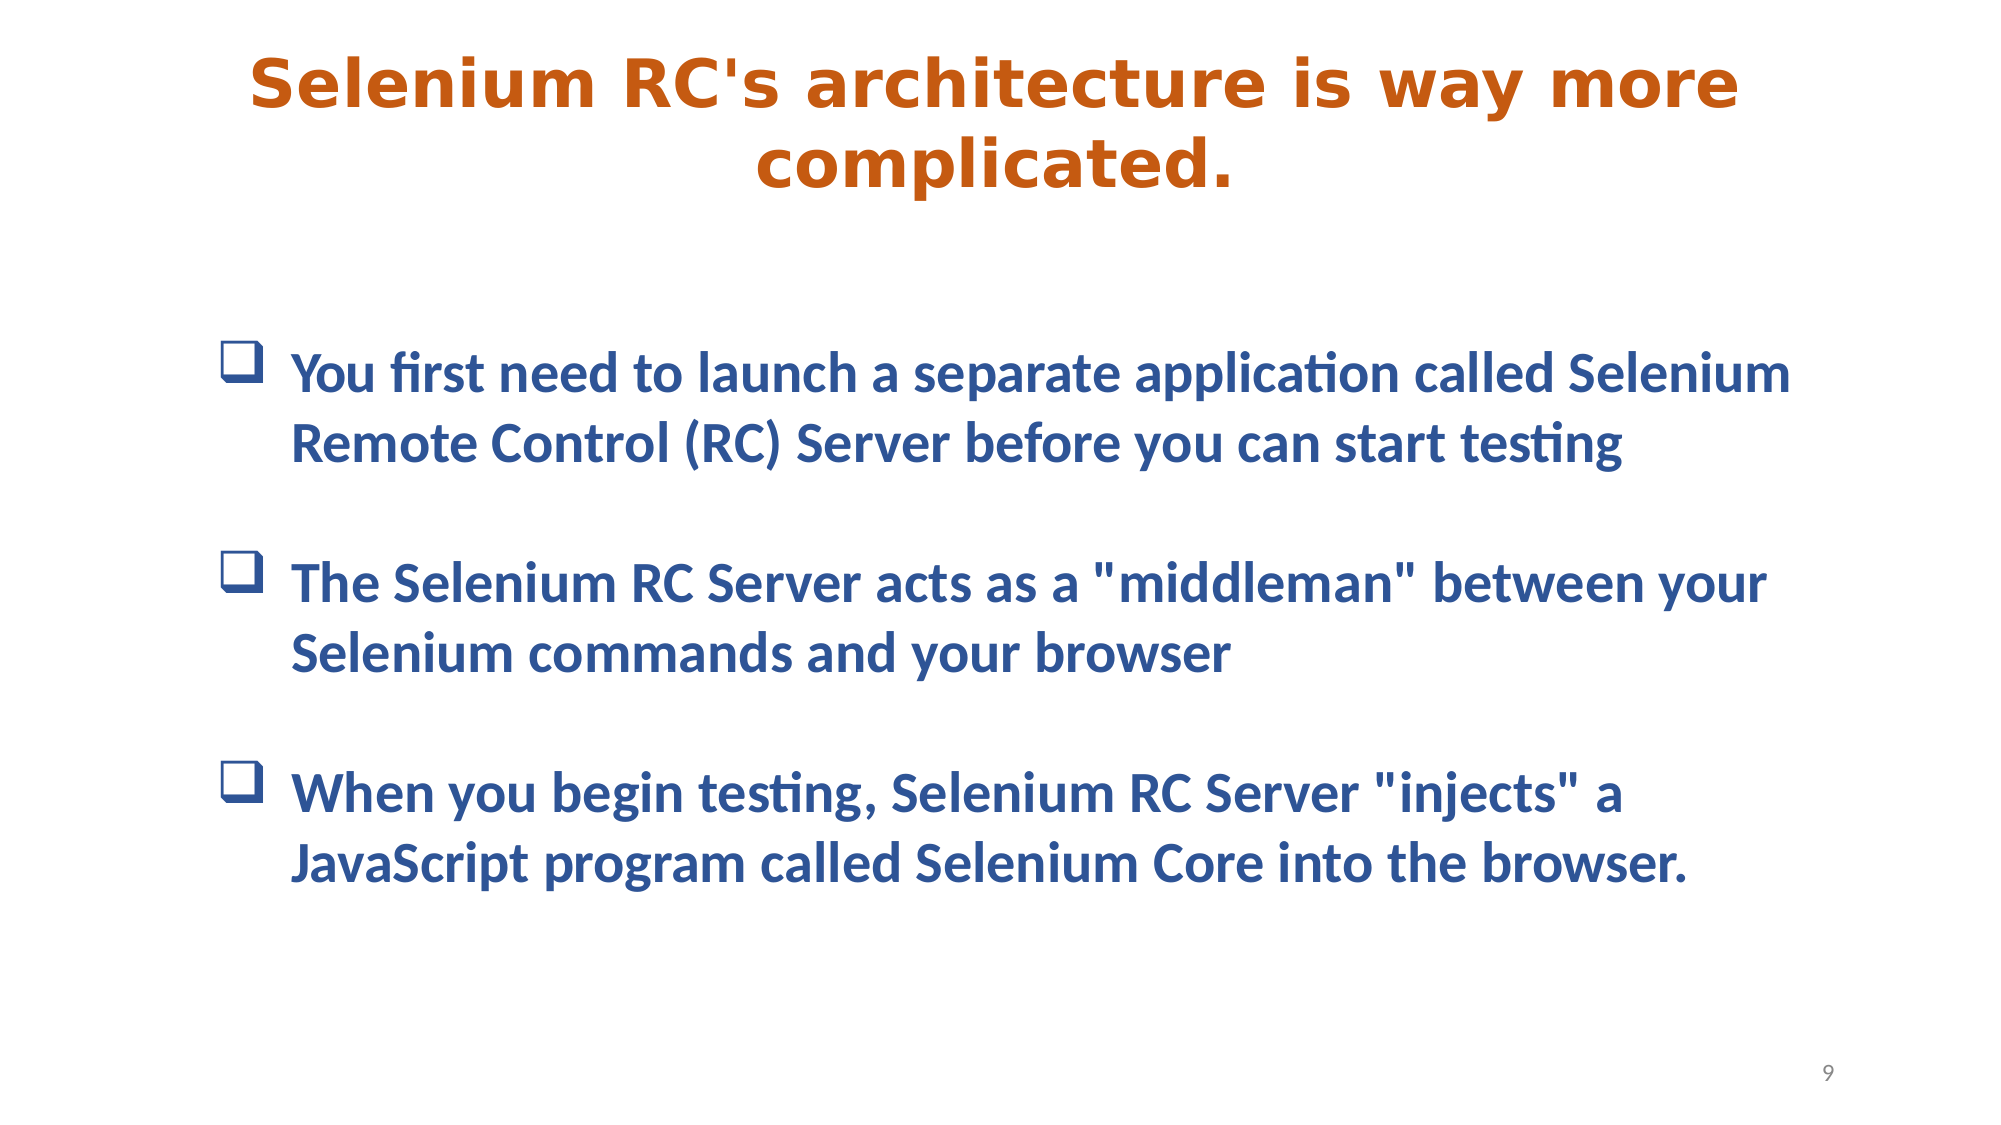

# Selenium RC's architecture is way more complicated.
You first need to launch a separate application called Selenium Remote Control (RC) Server before you can start testing
The Selenium RC Server acts as a "middleman" between your Selenium commands and your browser
When you begin testing, Selenium RC Server "injects" a JavaScript program called Selenium Core into the browser.
9